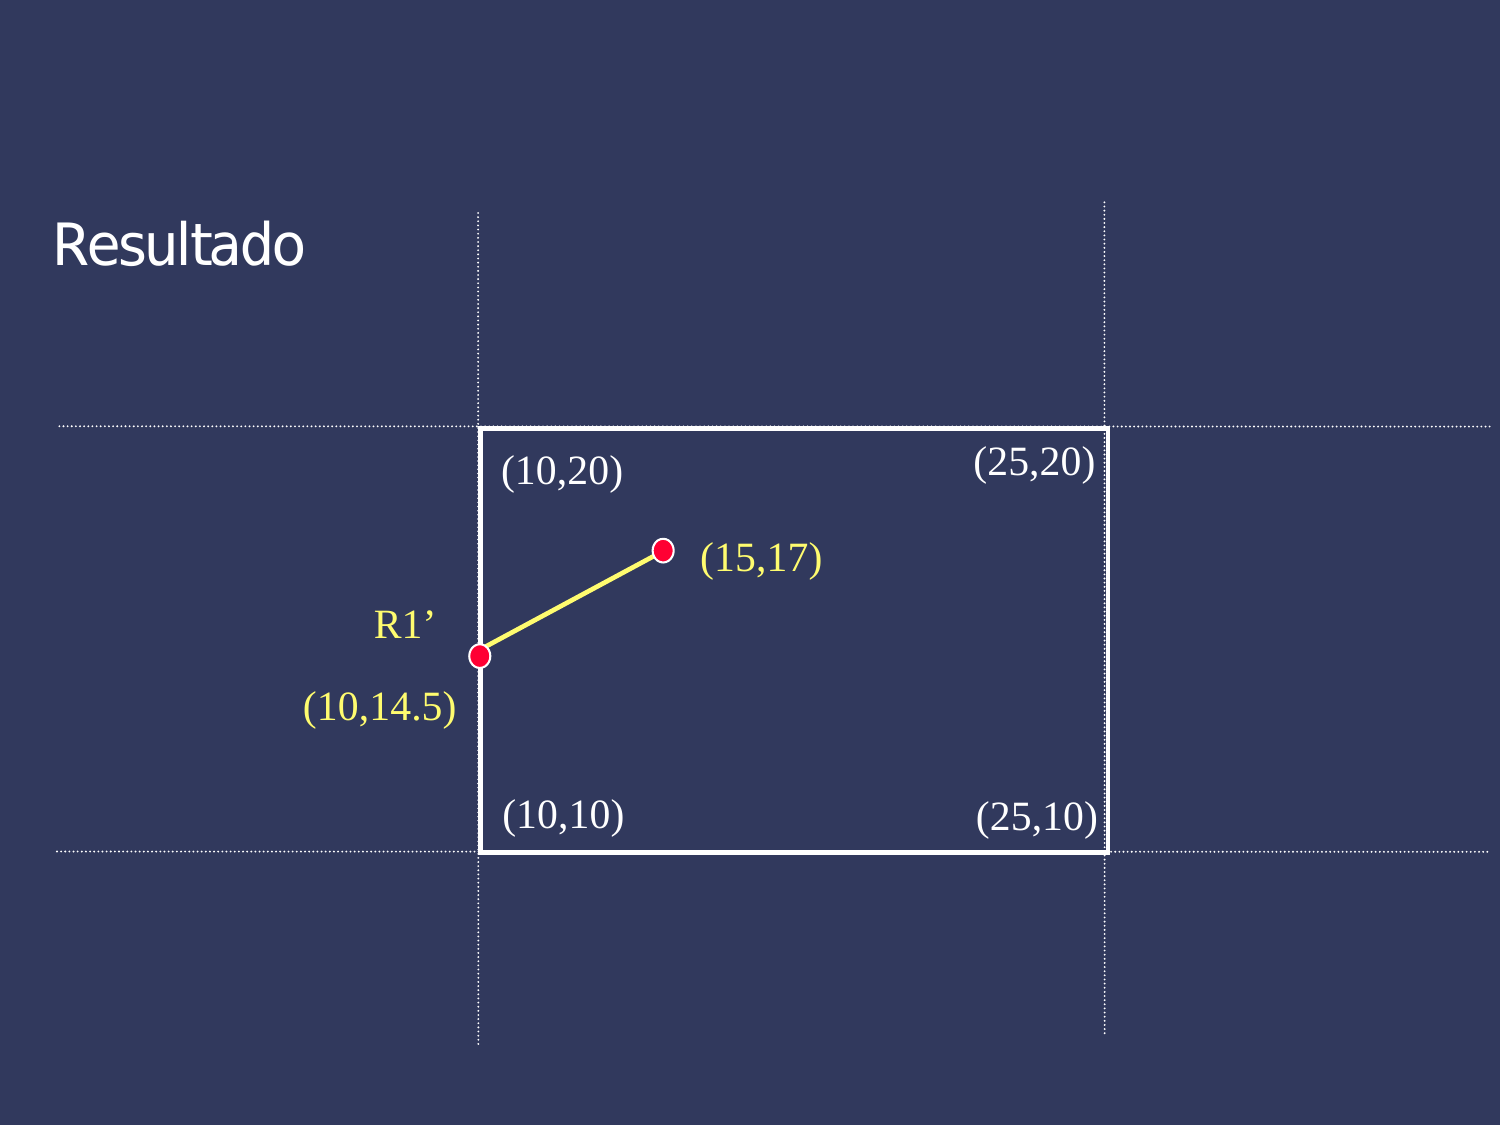

Resultado

(25,20)

(10,20)
(15,17)

R1’

(10,14.5)
(10,10)
(25,10)